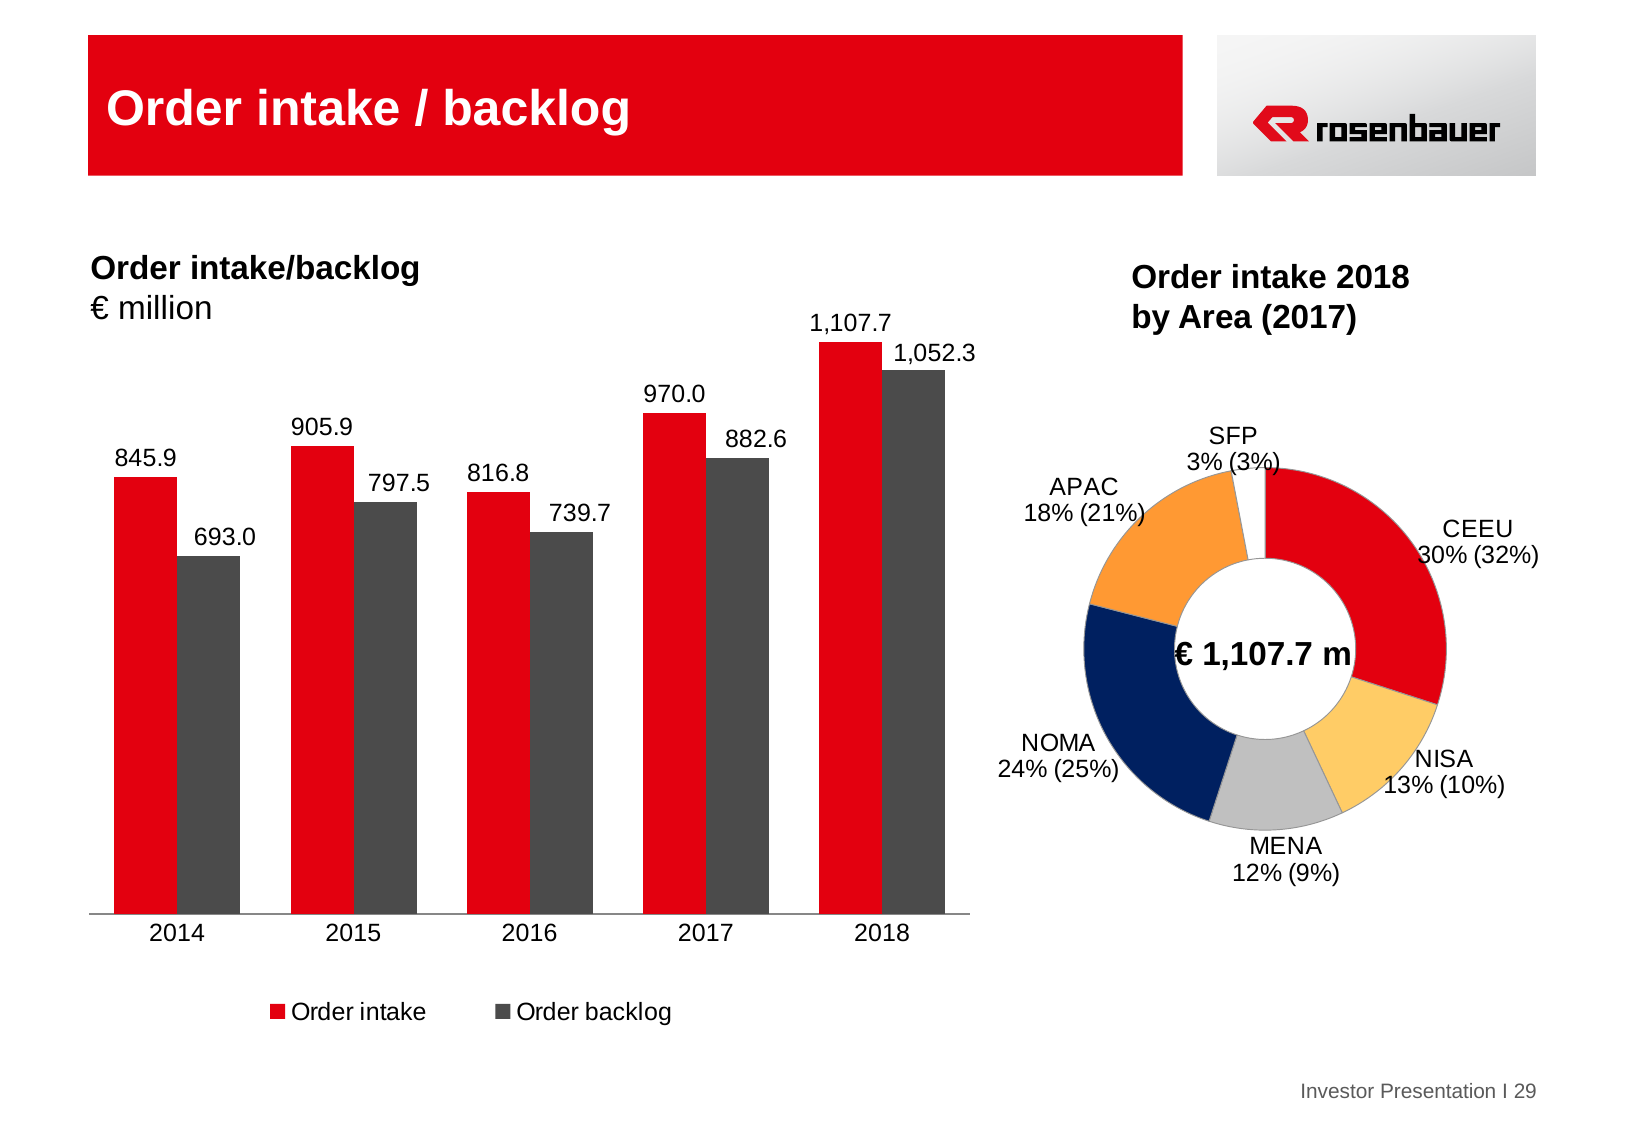

# Order intake / backlog

### Chart

| Category | Order intake | Order backlog |
|---|---|---|
| 2014 | 845.9 | 693.0 |
| 2015 | 905.9 | 797.5 |
| 2016 | 816.8 | 739.7 |
| 2017 | 970.0 | 882.6 |
| 2018 | 1107.7 | 1052.3 |
Order intake/backlog
€ million
Order intake 2018
by Area (2017)

### Chart

| Category | Kreis |
|---|---|
| CEEU | 0.30000000000000004 |
| NISA | 0.13 |
| MENA | 0.12000000000000001 |
| NOMA | 0.24000000000000002 |
| APAC | 0.18000000000000002 |
| SFP | 0.030000000000000002 |
€ 1,107.7 m